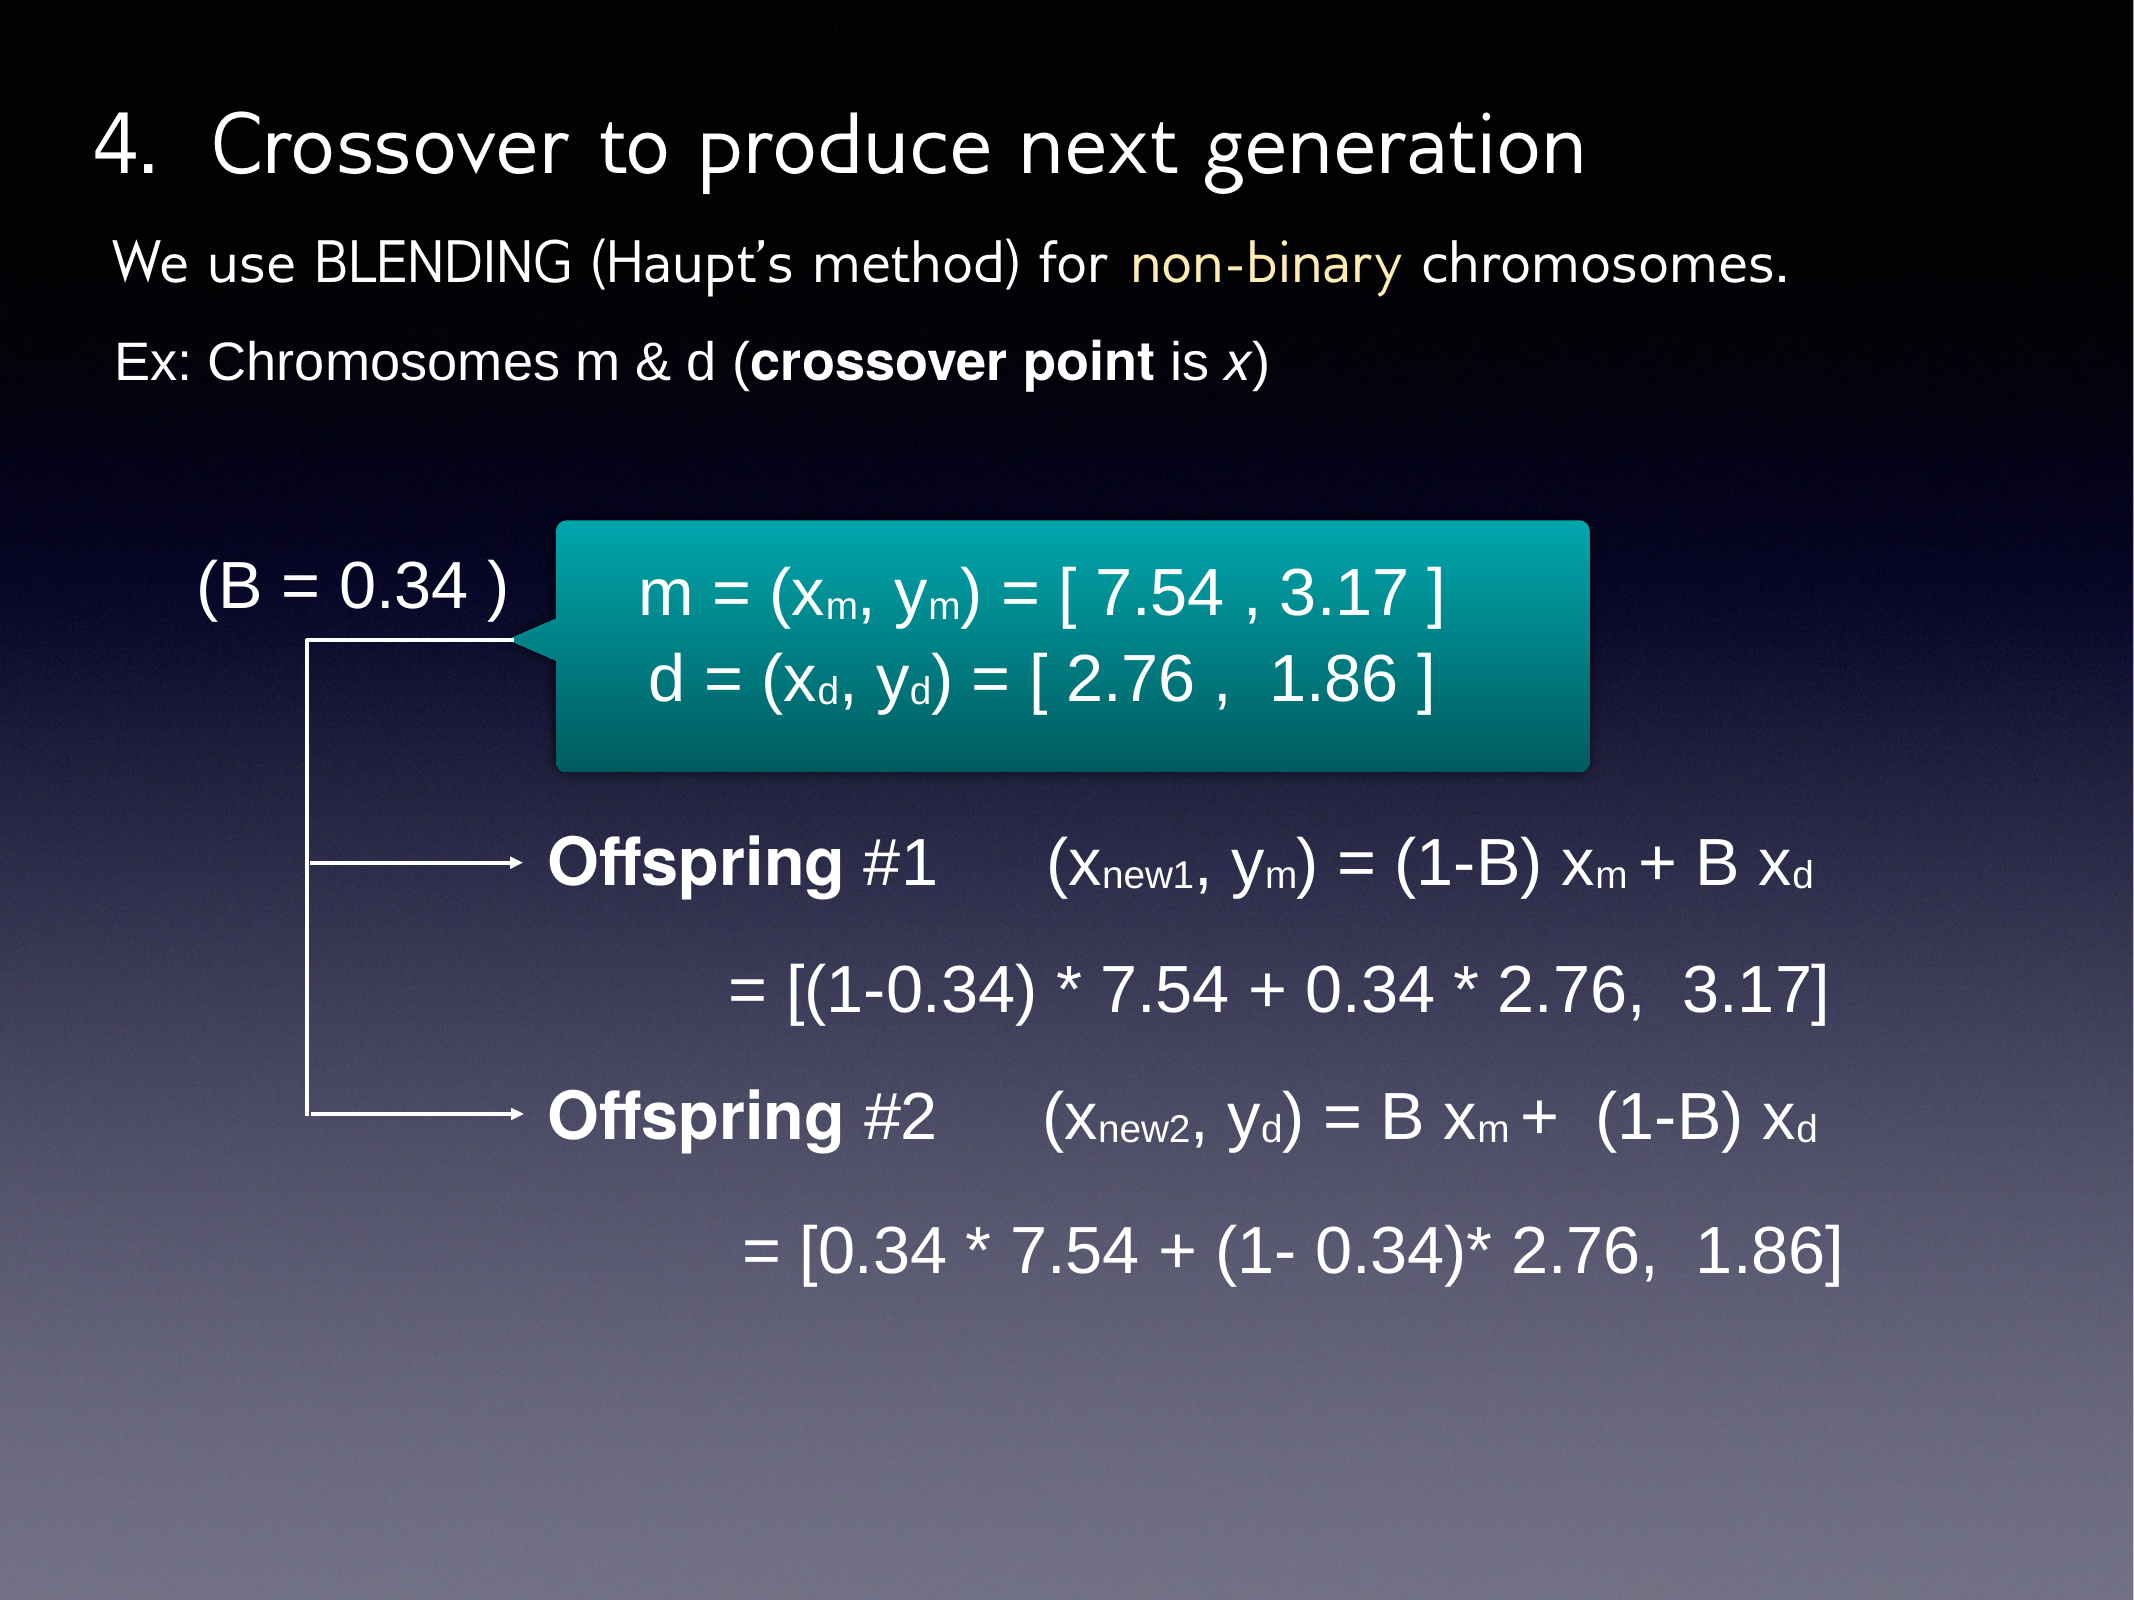

4.  Crossover to produce next generation
We use BLENDING (Haupt’s method) for non-binary chromosomes.
Ex: Chromosomes m & d (crossover point is x)

(B = 0.34 )
m = (xm, ym) = [ 7.54 , 3.17 ]
d = (xd, yd) = [ 2.76 ,  1.86 ]

Offspring #1
(xnew1, ym) = (1-B) xm + B xd
= [(1-0.34) * 7.54 + 0.34 * 2.76,  3.17]
Offspring #2
(xnew2, yd) = B xm +  (1-B) xd
= [0.34 * 7.54 + (1- 0.34)* 2.76,  1.86]